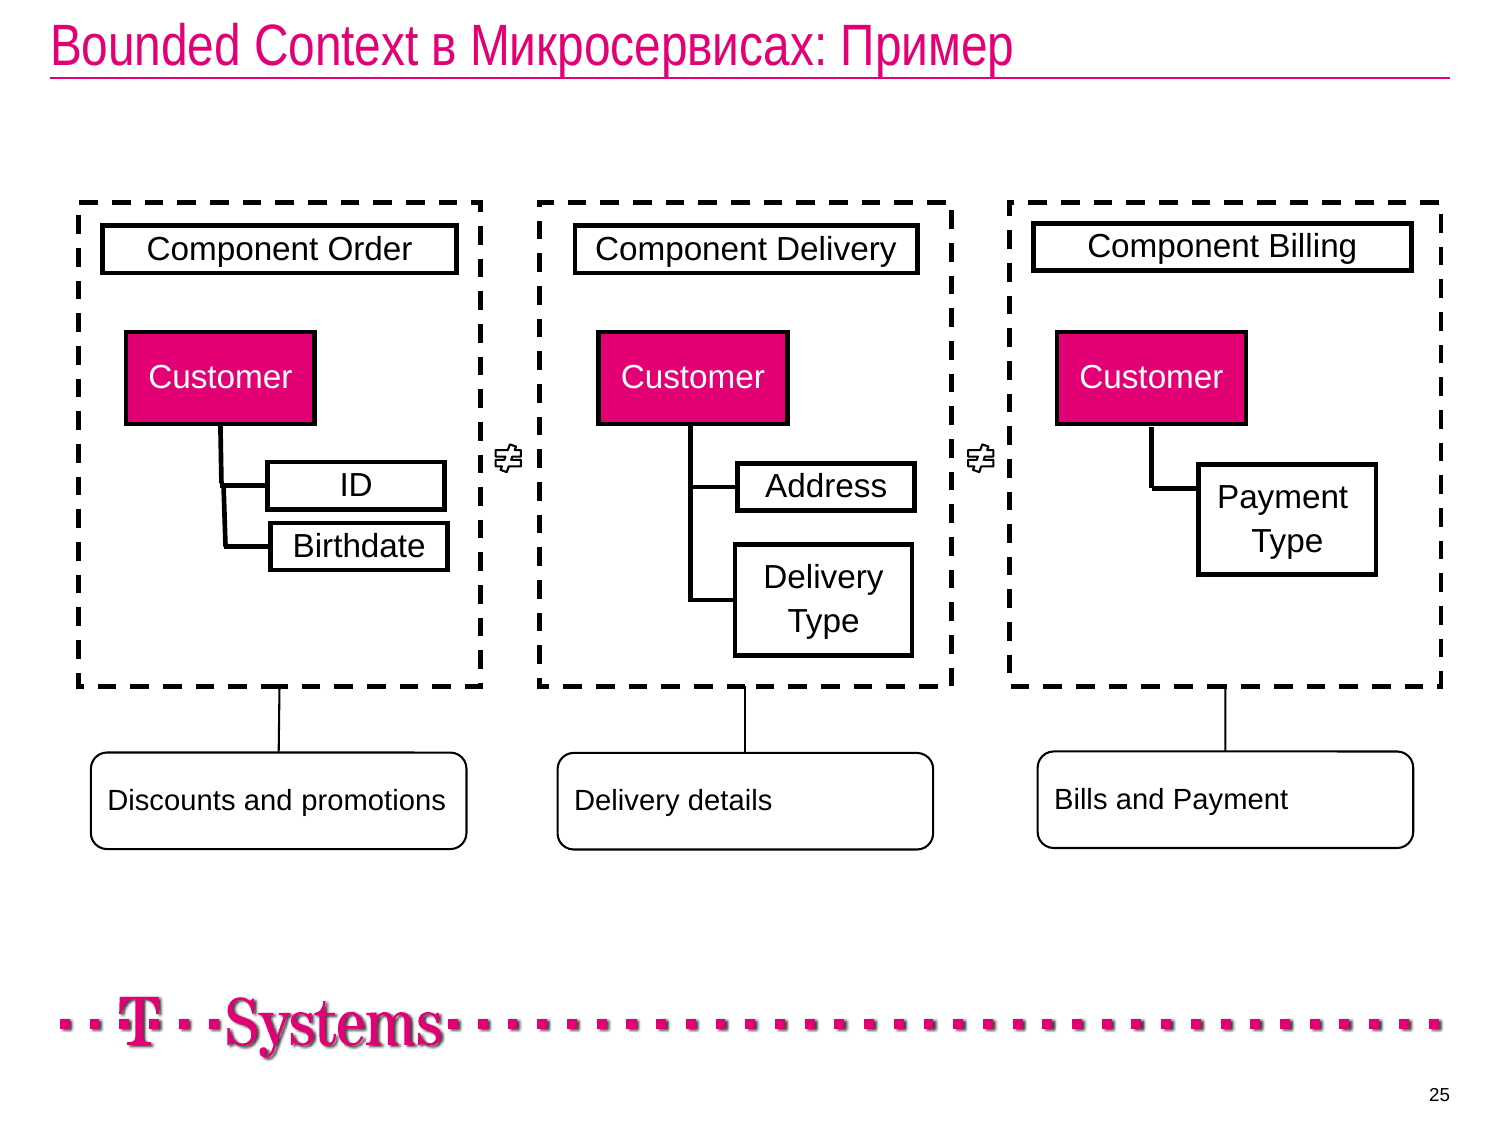

# Bounded Context в Микросервисах: Пример

Component Billing
Component Order
Component Delivery
Customer
Customer
Customer
ID
Address
Payment
Type

Birthdate
Delivery
Type
Bills and Payment
Discounts and promotions
Delivery details
25